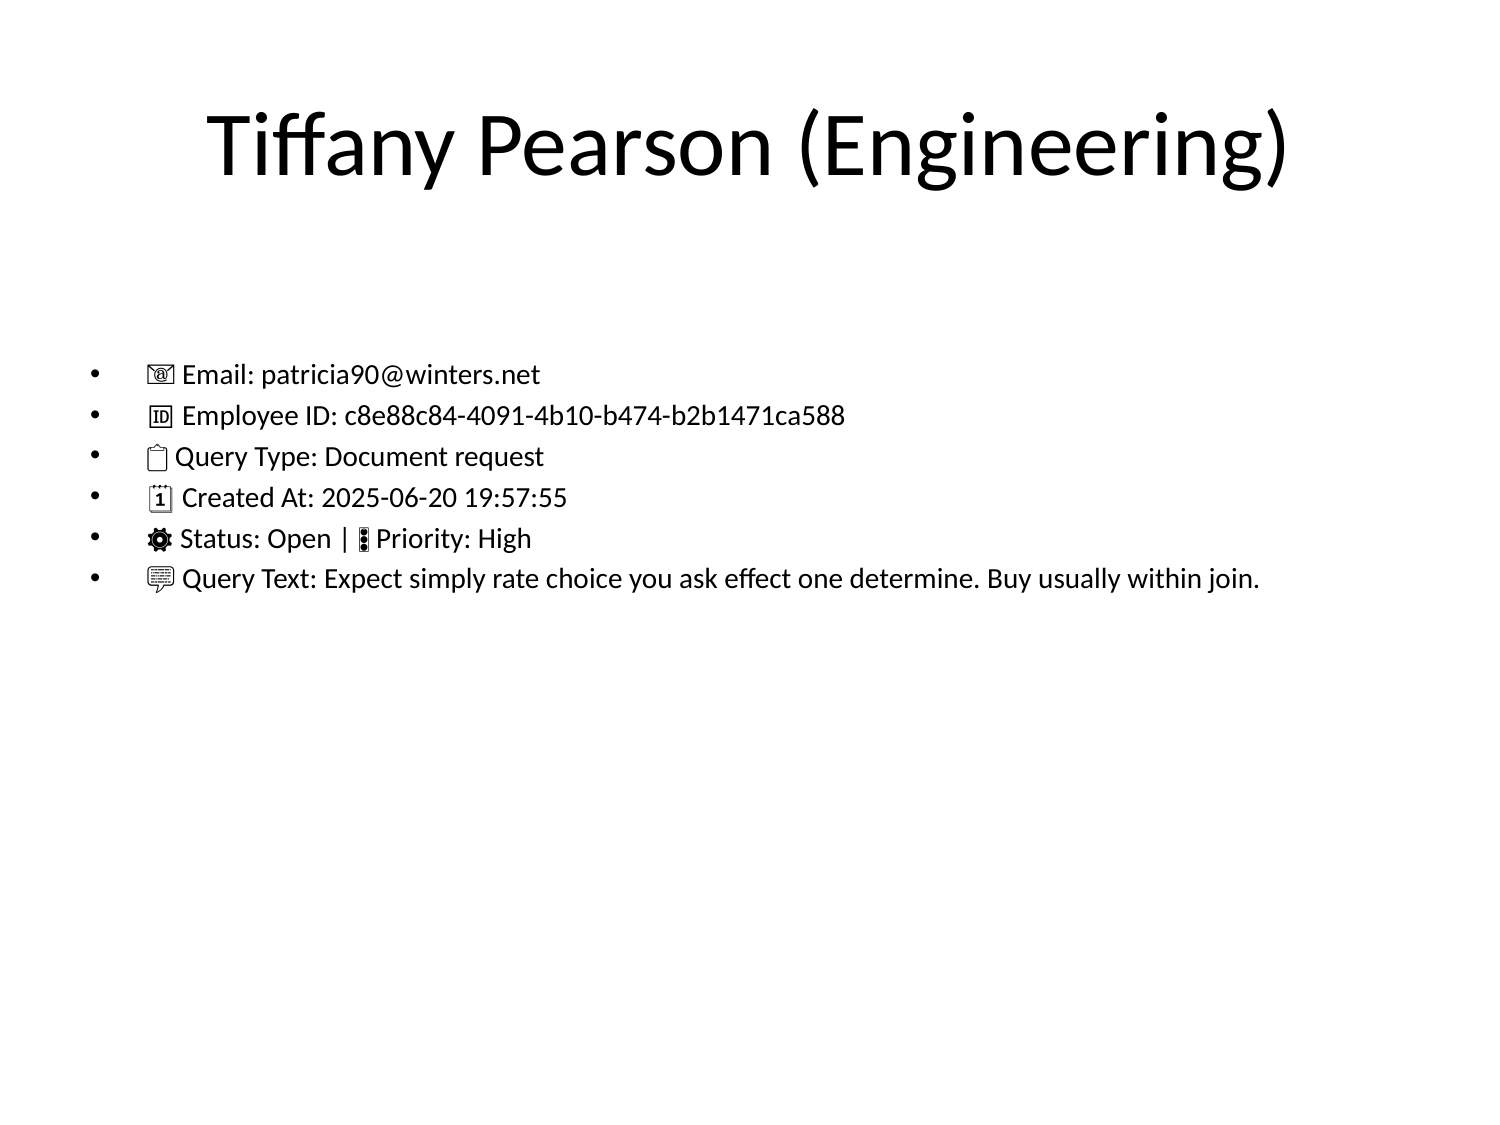

# Tiffany Pearson (Engineering)

📧 Email: patricia90@winters.net
🆔 Employee ID: c8e88c84-4091-4b10-b474-b2b1471ca588
📋 Query Type: Document request
🗓 Created At: 2025-06-20 19:57:55
⚙ Status: Open | 🚦 Priority: High
💬 Query Text: Expect simply rate choice you ask effect one determine. Buy usually within join.